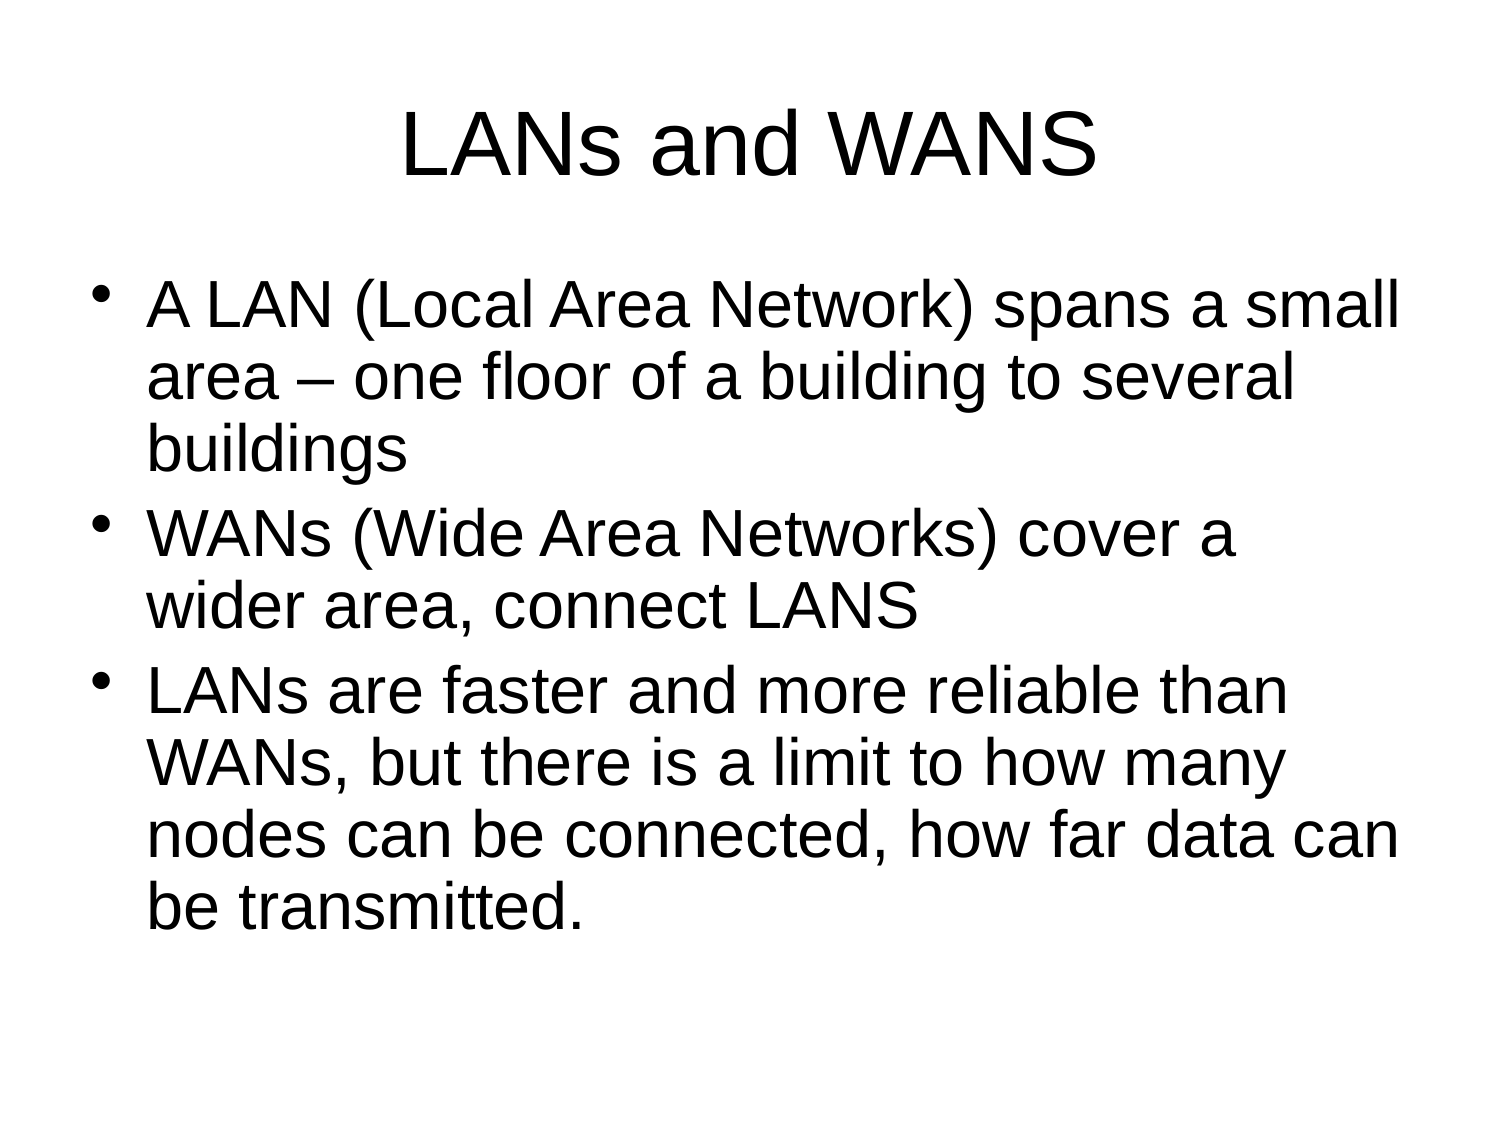

# LANs and WANS
A LAN (Local Area Network) spans a small area – one floor of a building to several buildings
WANs (Wide Area Networks) cover a wider area, connect LANS
LANs are faster and more reliable than WANs, but there is a limit to how many nodes can be connected, how far data can be transmitted.